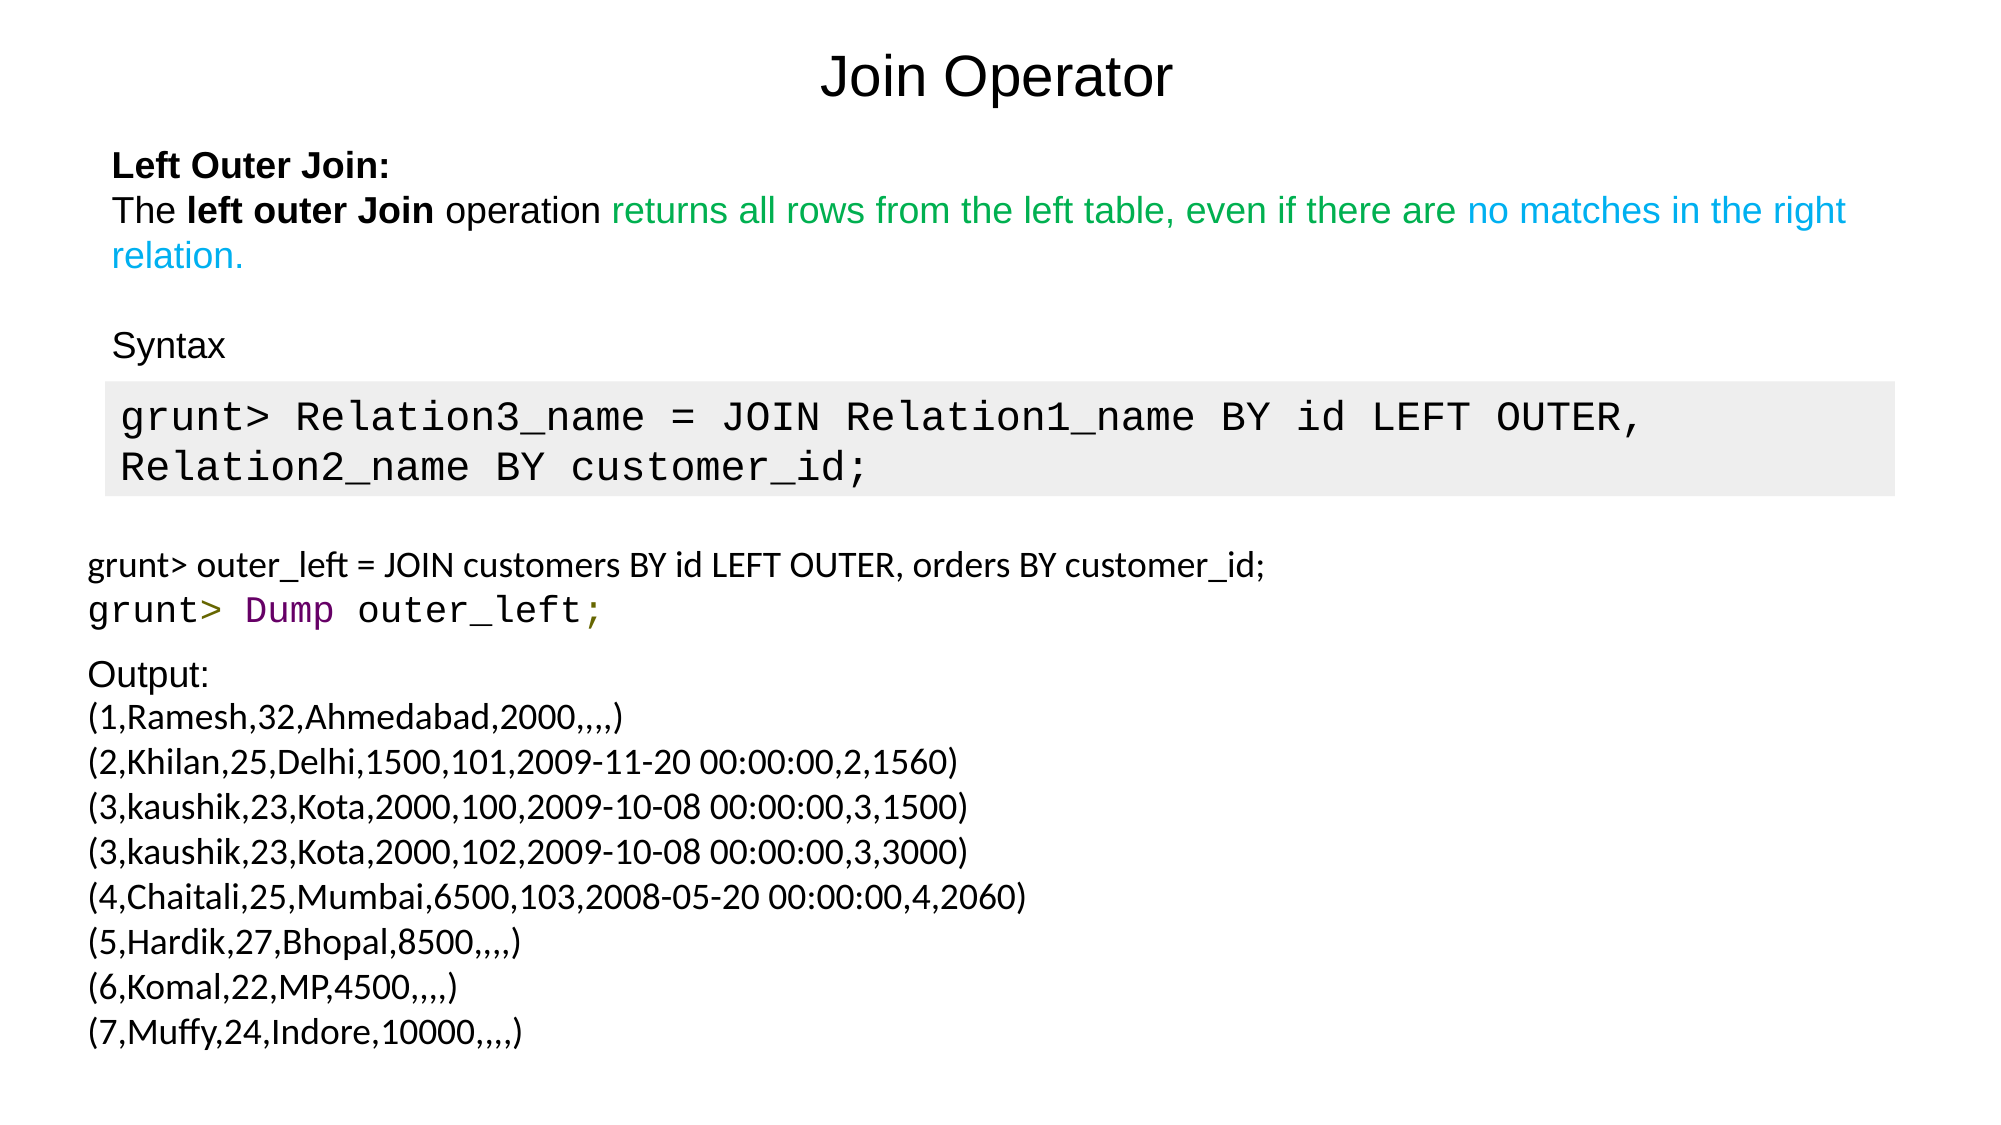

Join Operator
Left Outer Join:
The left outer Join operation returns all rows from the left table, even if there are no matches in the right relation.

Syntax

grunt> Relation3_name = JOIN Relation1_name BY id LEFT OUTER, Relation2_name BY customer_id;
grunt> outer_left = JOIN customers BY id LEFT OUTER, orders BY customer_id;
grunt> Dump outer_left;

Output:

(1,Ramesh,32,Ahmedabad,2000,,,,)
(2,Khilan,25,Delhi,1500,101,2009-11-20 00:00:00,2,1560)
(3,kaushik,23,Kota,2000,100,2009-10-08 00:00:00,3,1500)
(3,kaushik,23,Kota,2000,102,2009-10-08 00:00:00,3,3000)
(4,Chaitali,25,Mumbai,6500,103,2008-05-20 00:00:00,4,2060)
(5,Hardik,27,Bhopal,8500,,,,)
(6,Komal,22,MP,4500,,,,)
(7,Muffy,24,Indore,10000,,,,)